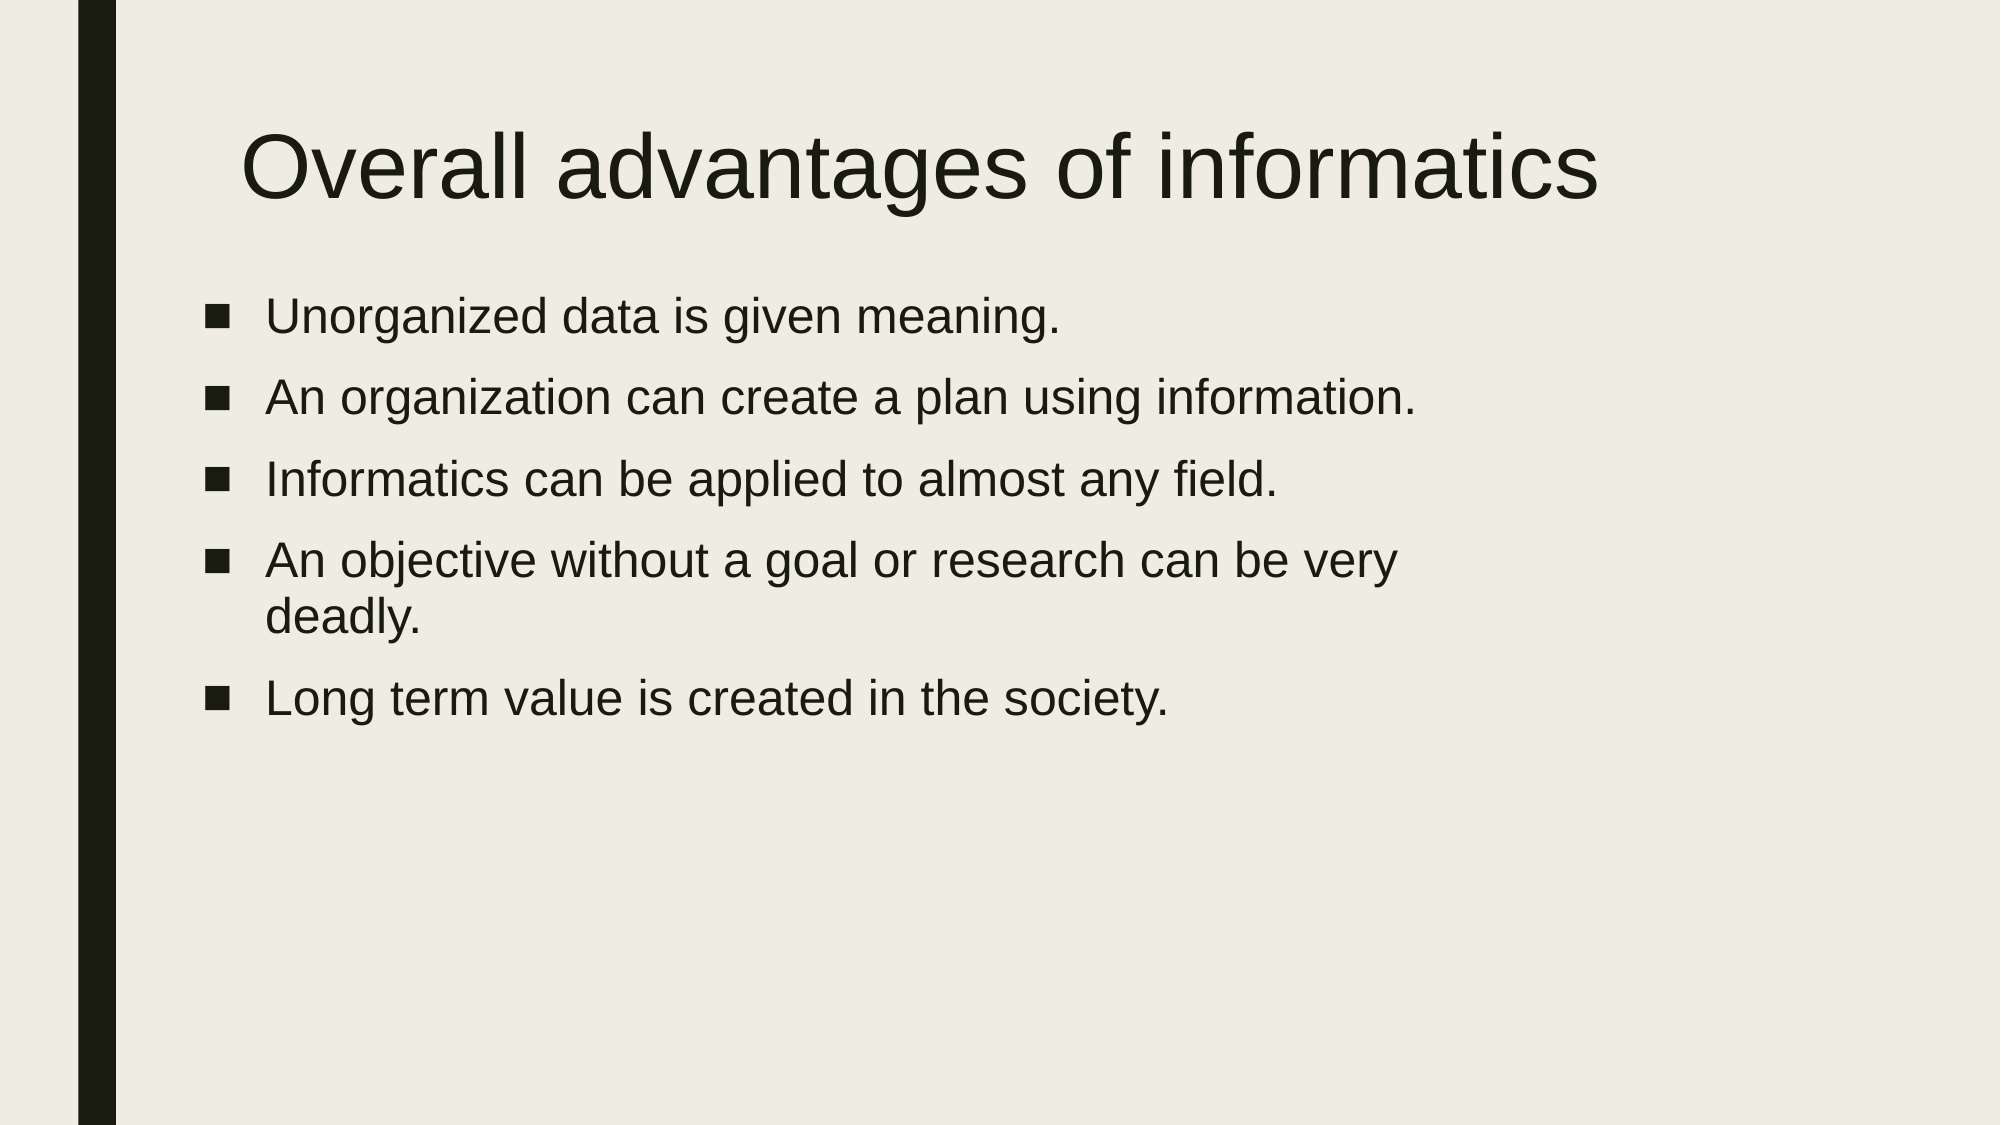

# Overall advantages of informatics
Unorganized data is given meaning.
An organization can create a plan using information.
Informatics can be applied to almost any field.
An objective without a goal or research can be very deadly.
Long term value is created in the society.